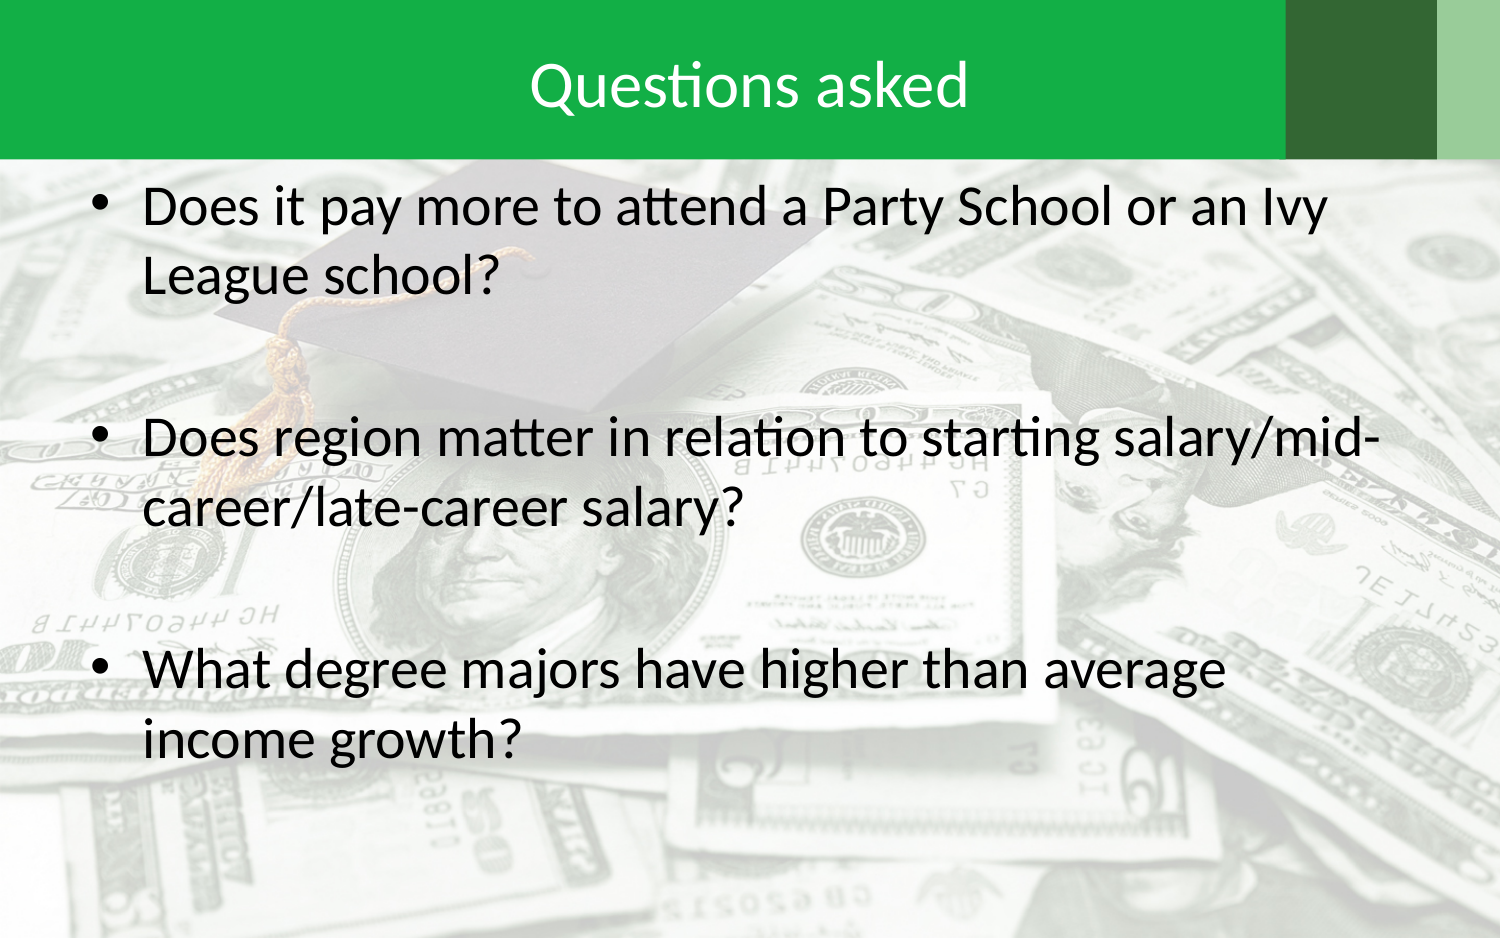

# Questions asked
Does it pay more to attend a Party School or an Ivy League school?

Does region matter in relation to starting salary/mid-career/late-career salary?

What degree majors have higher than average income growth?